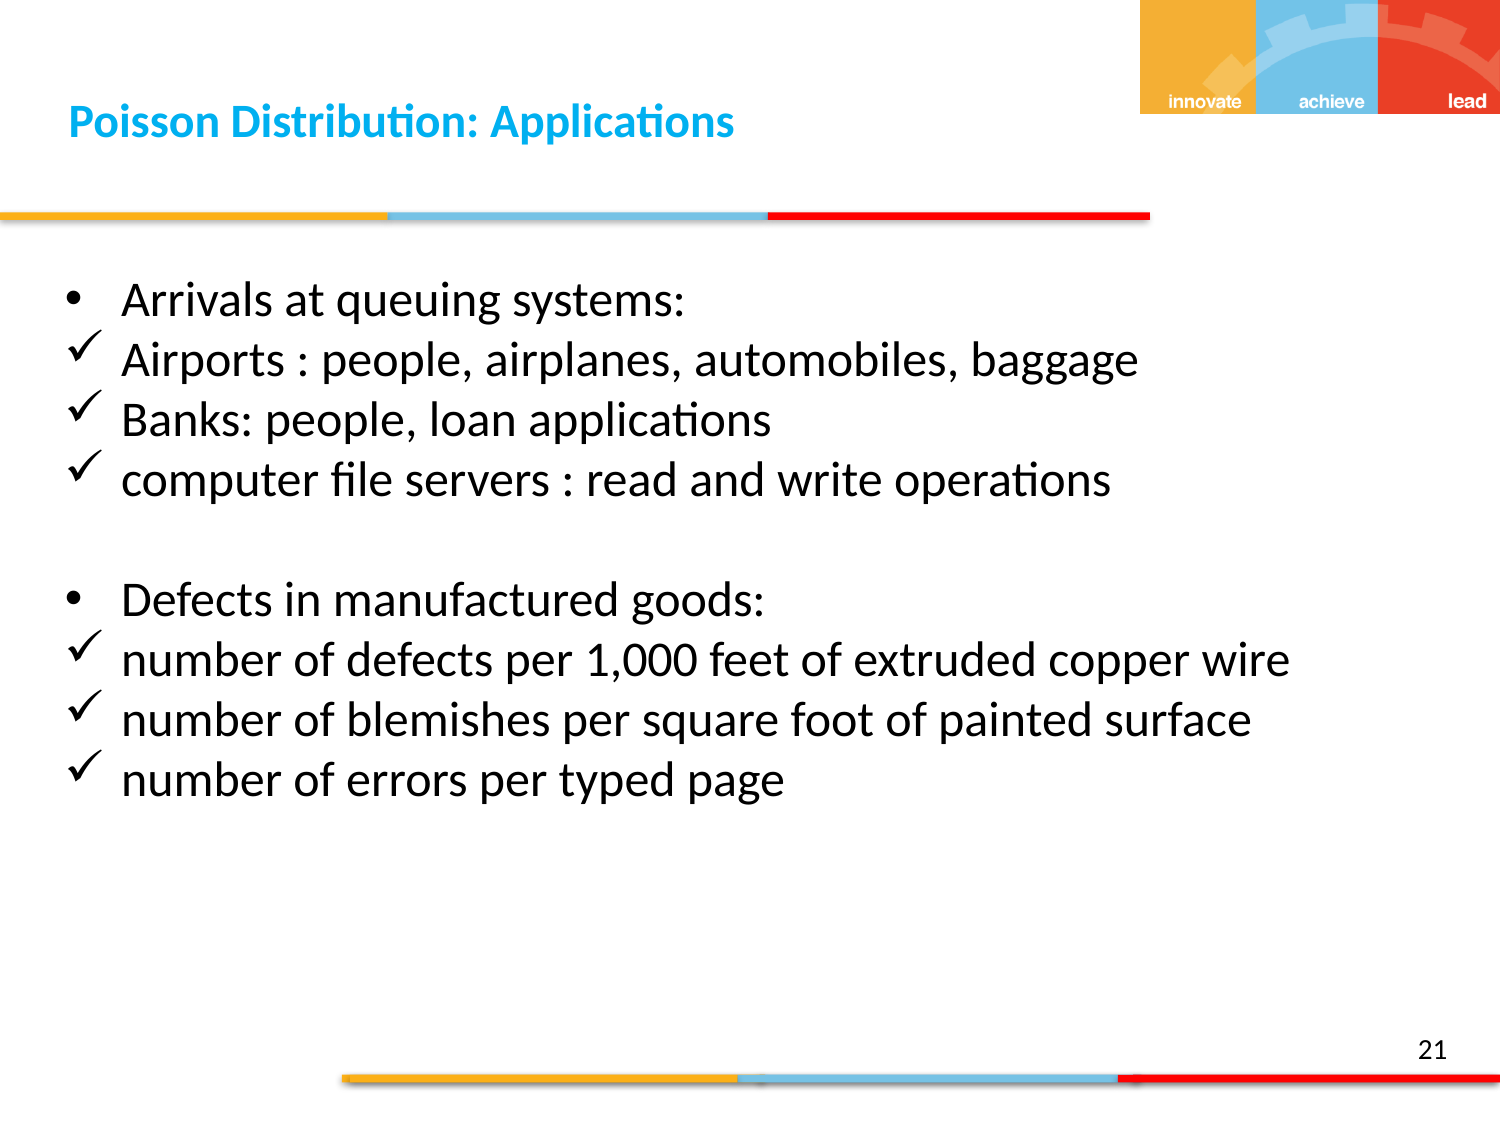

Poisson Distribution: Applications
Arrivals at queuing systems:
Airports : people, airplanes, automobiles, baggage
Banks: people, loan applications
computer file servers : read and write operations

Defects in manufactured goods:
number of defects per 1,000 feet of extruded copper wire
number of blemishes per square foot of painted surface
number of errors per typed page
21